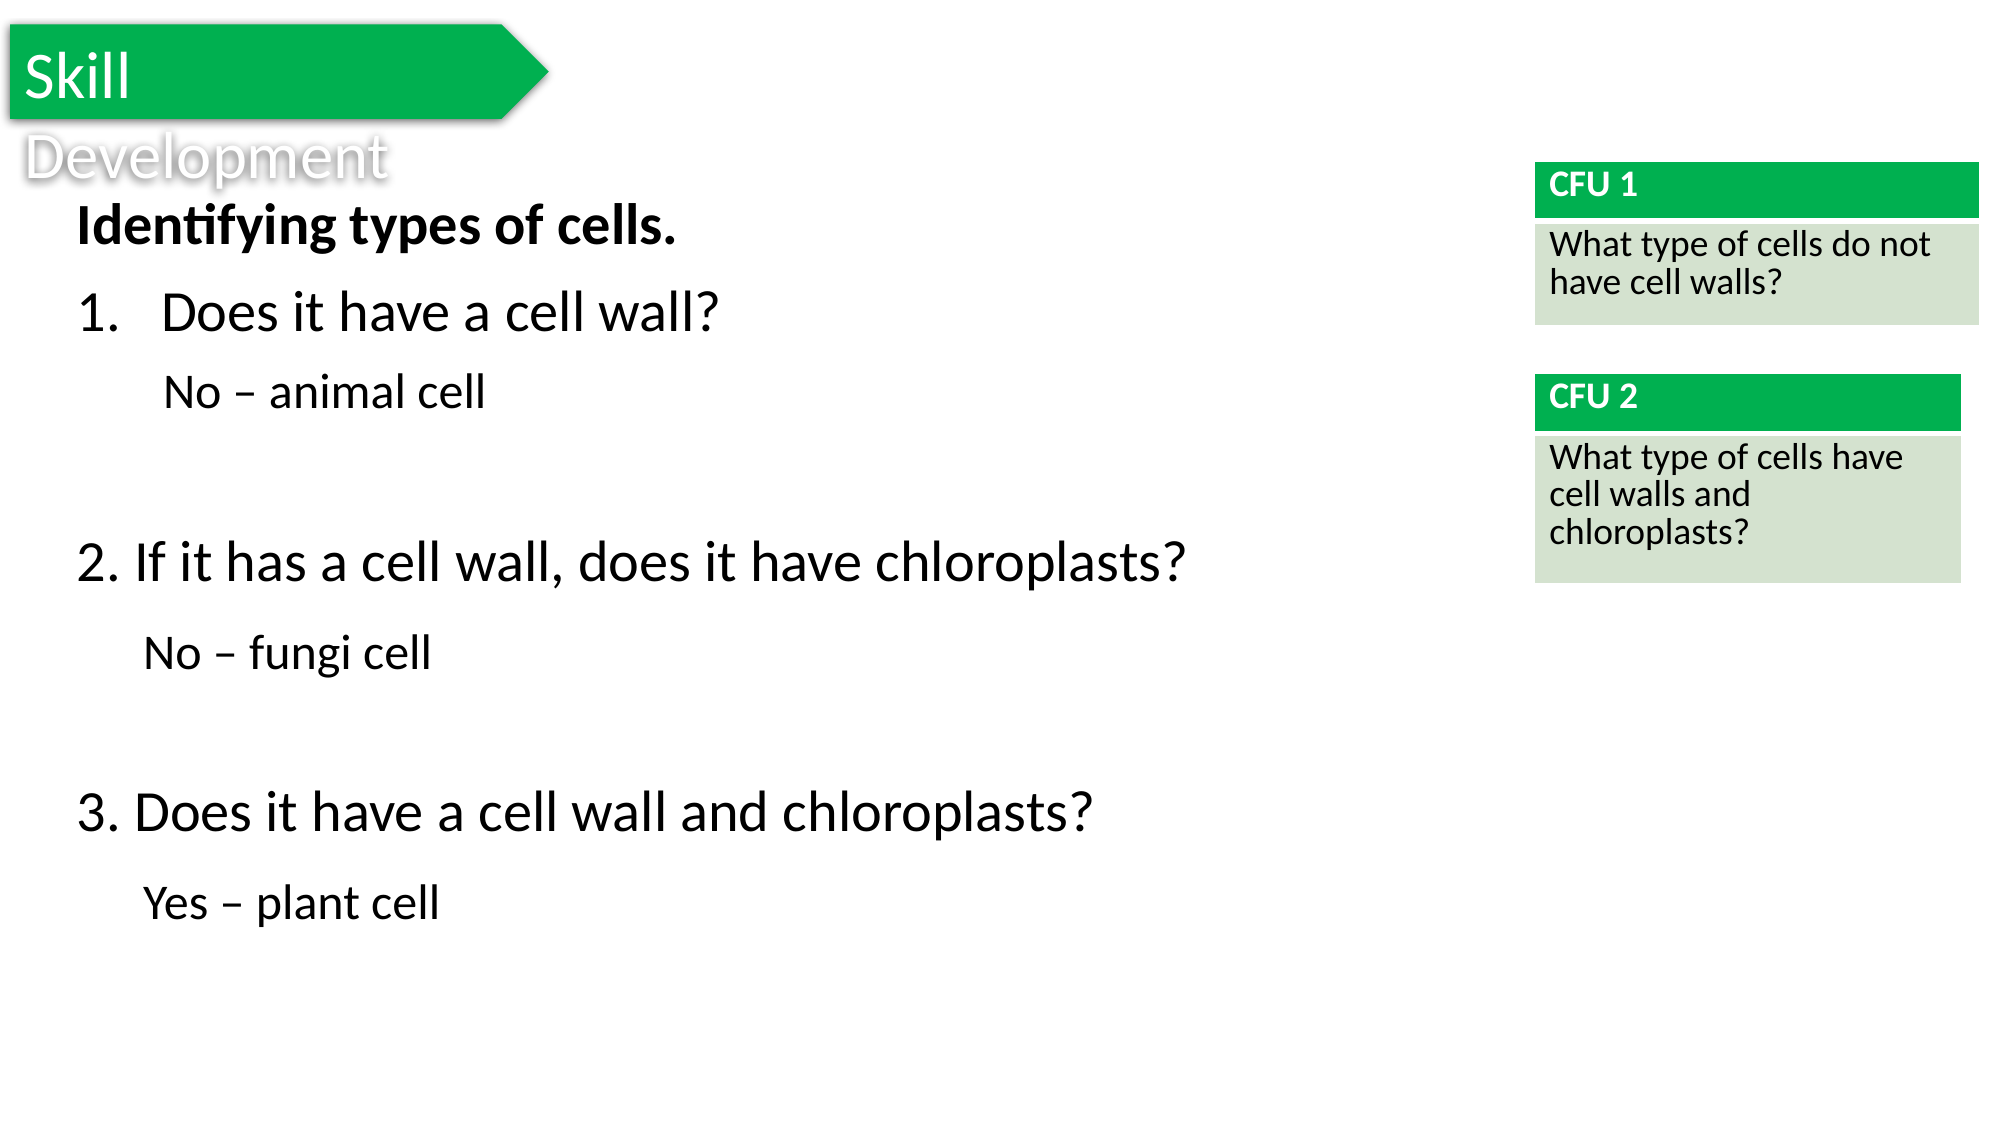

Skill Development
Identifying types of cells.
Does it have a cell wall?
 No – animal cell

2. If it has a cell wall, does it have chloroplasts?
     No – fungi cell

3. Does it have a cell wall and chloroplasts?
     Yes – plant cell

| CFU 1 |
| --- |
| What type of cells do not have cell walls? |
| CFU 2 |
| --- |
| What type of cells have cell walls and chloroplasts? |